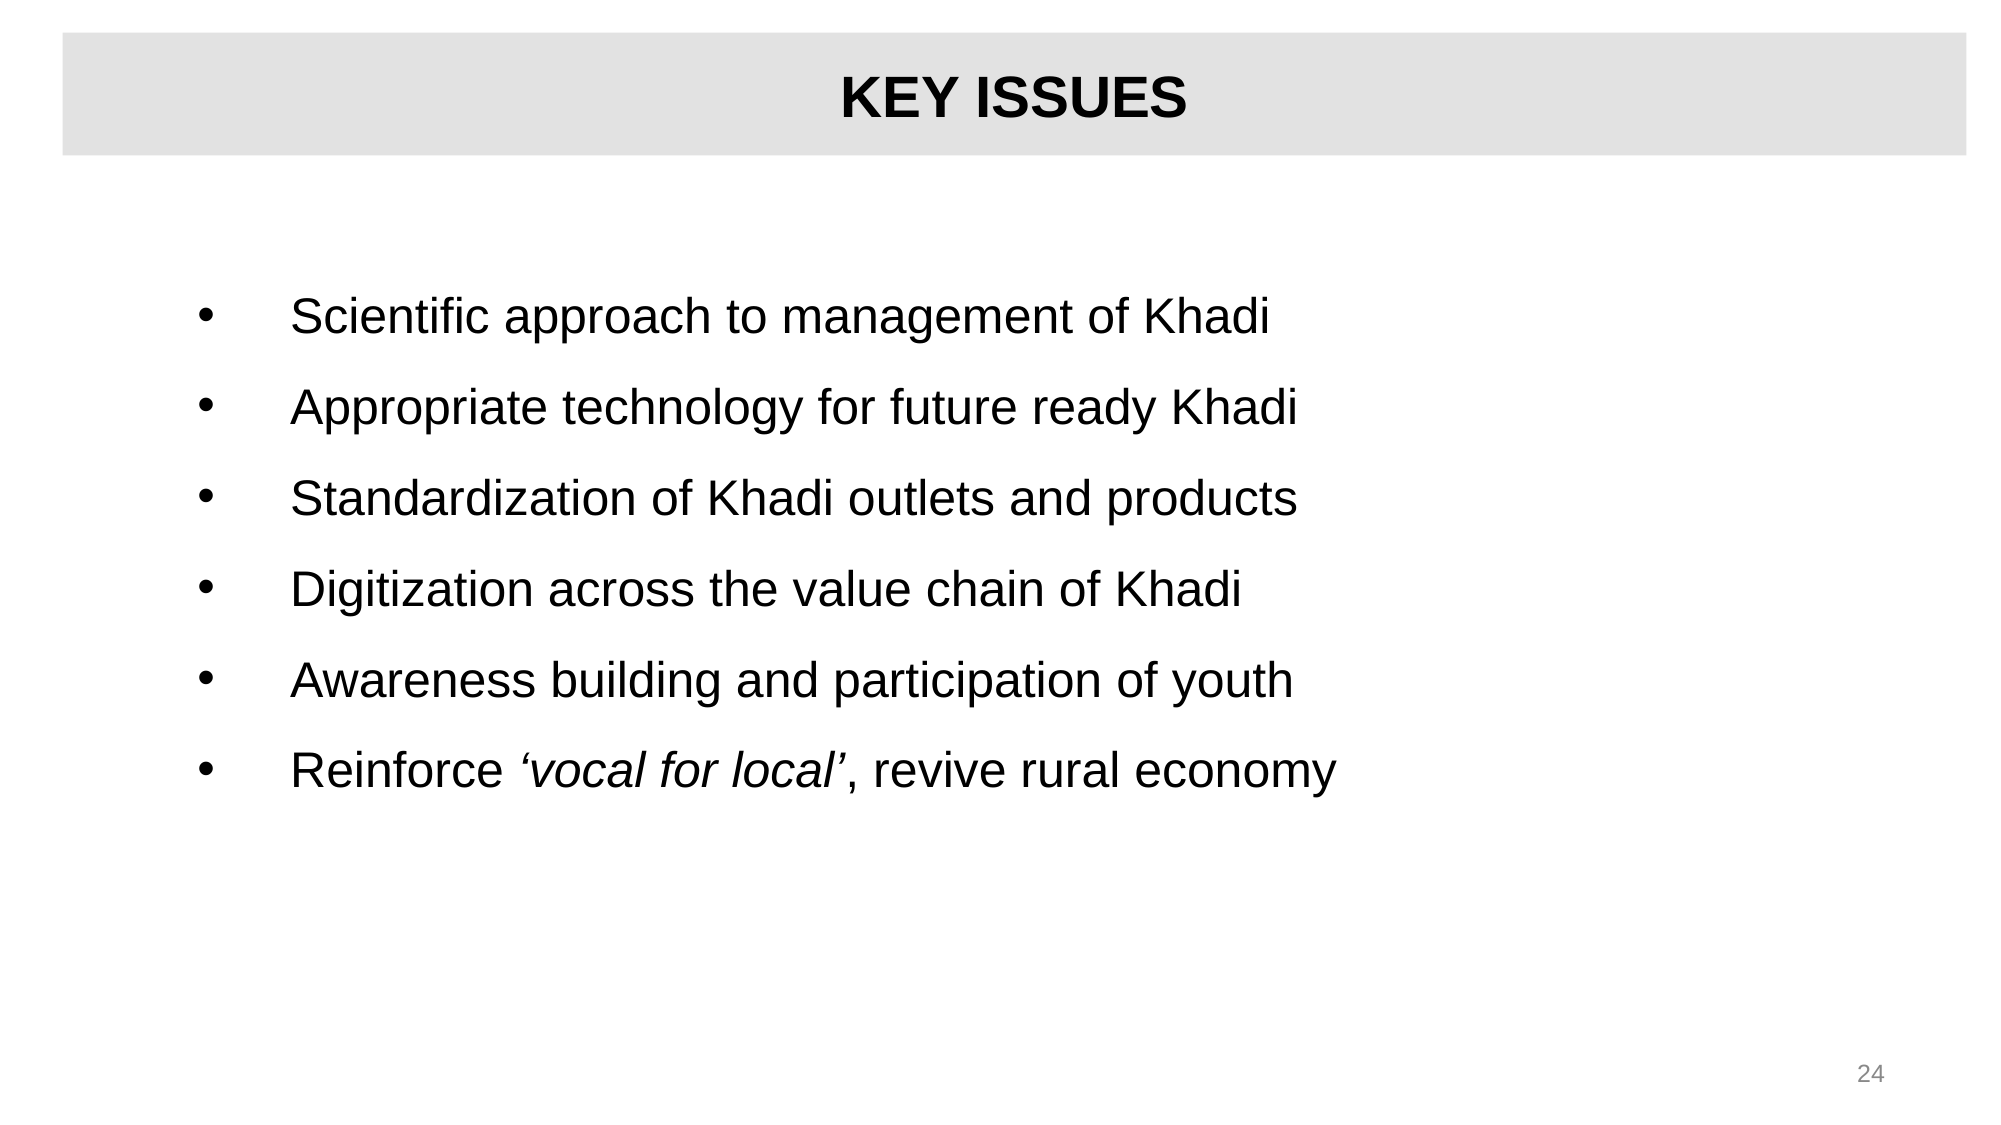

# KEY ISSUES

Scientific approach to management of Khadi
Appropriate technology for future ready Khadi
Standardization of Khadi outlets and products
Digitization across the value chain of Khadi
Awareness building and participation of youth
Reinforce ‘vocal for local’, revive rural economy
24